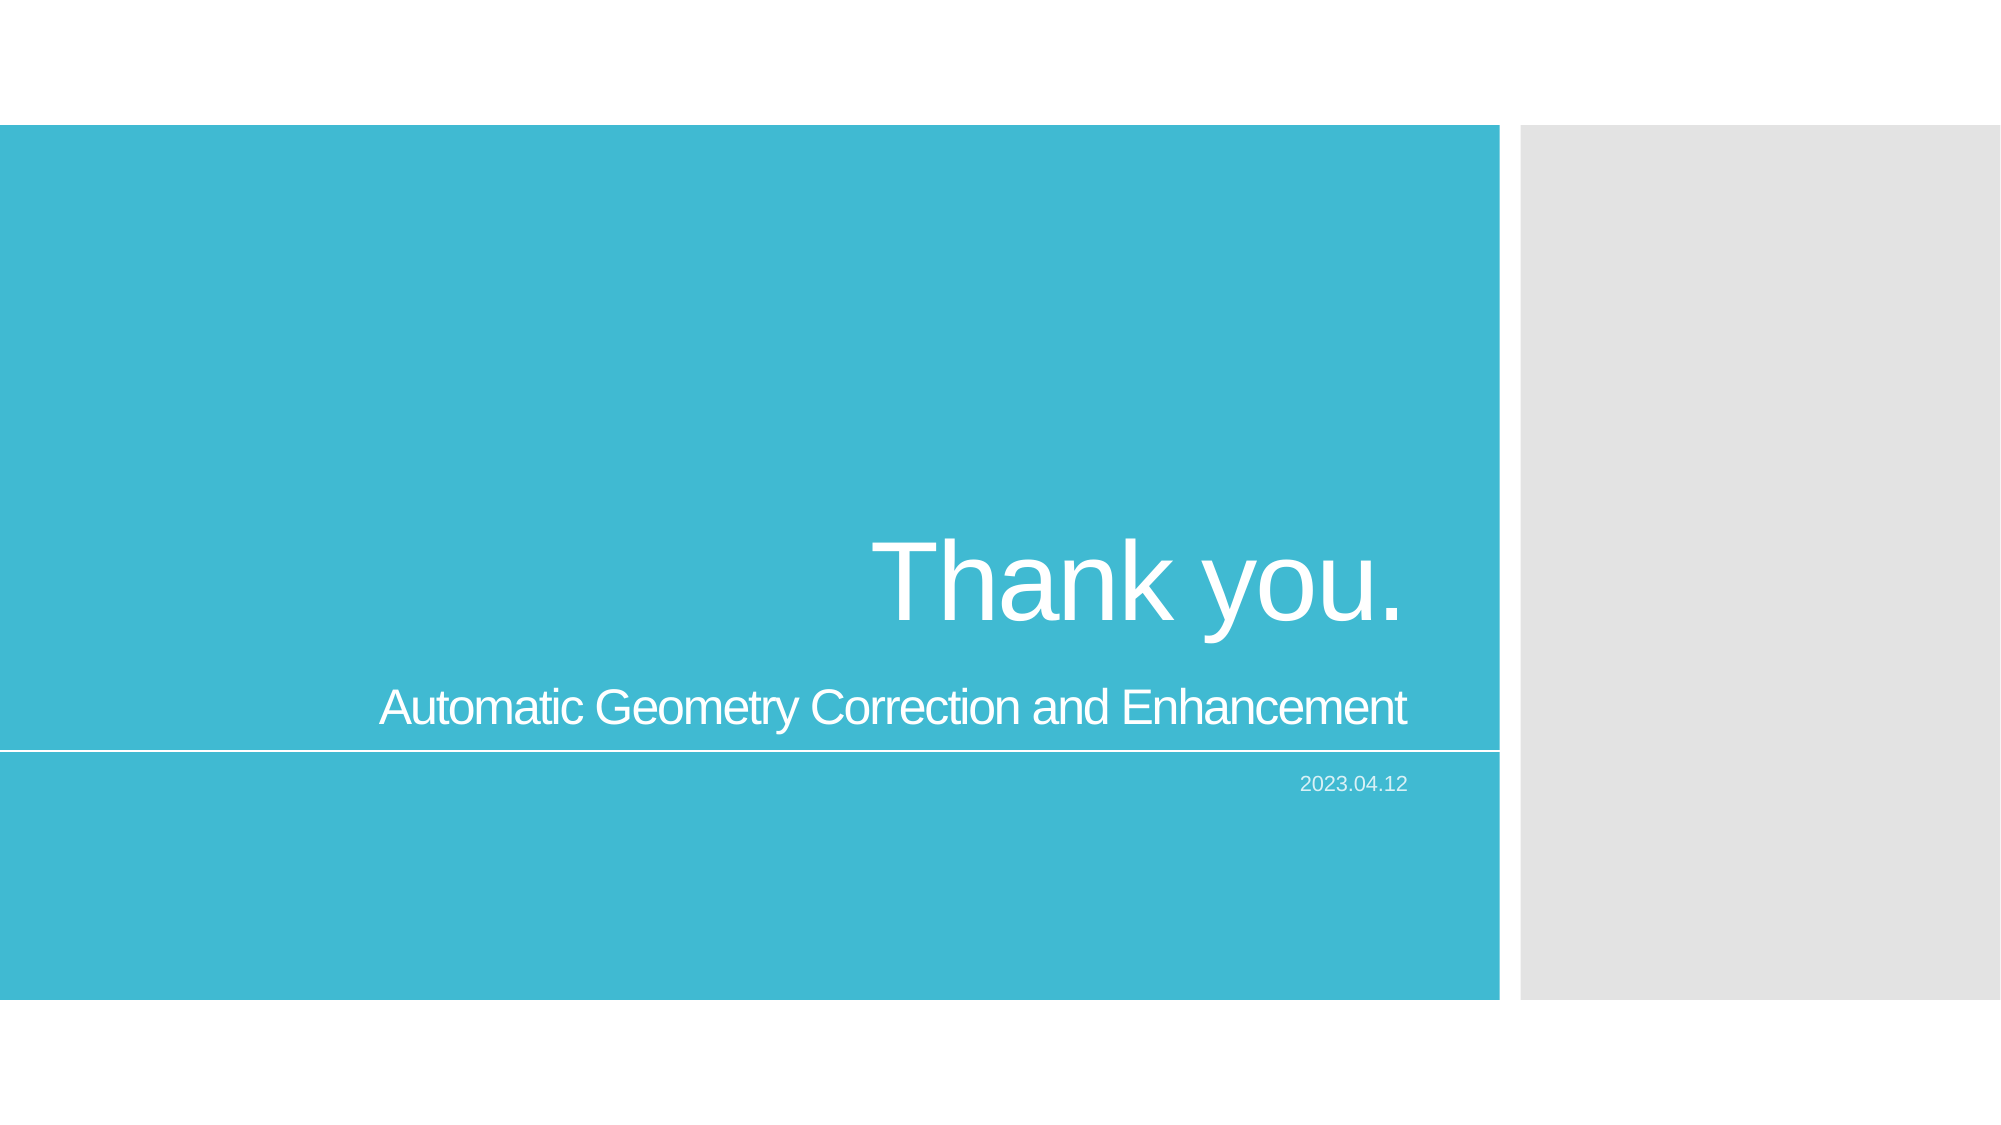

Thank you.
# Automatic Geometry Correction and Enhancement
2023.04.12